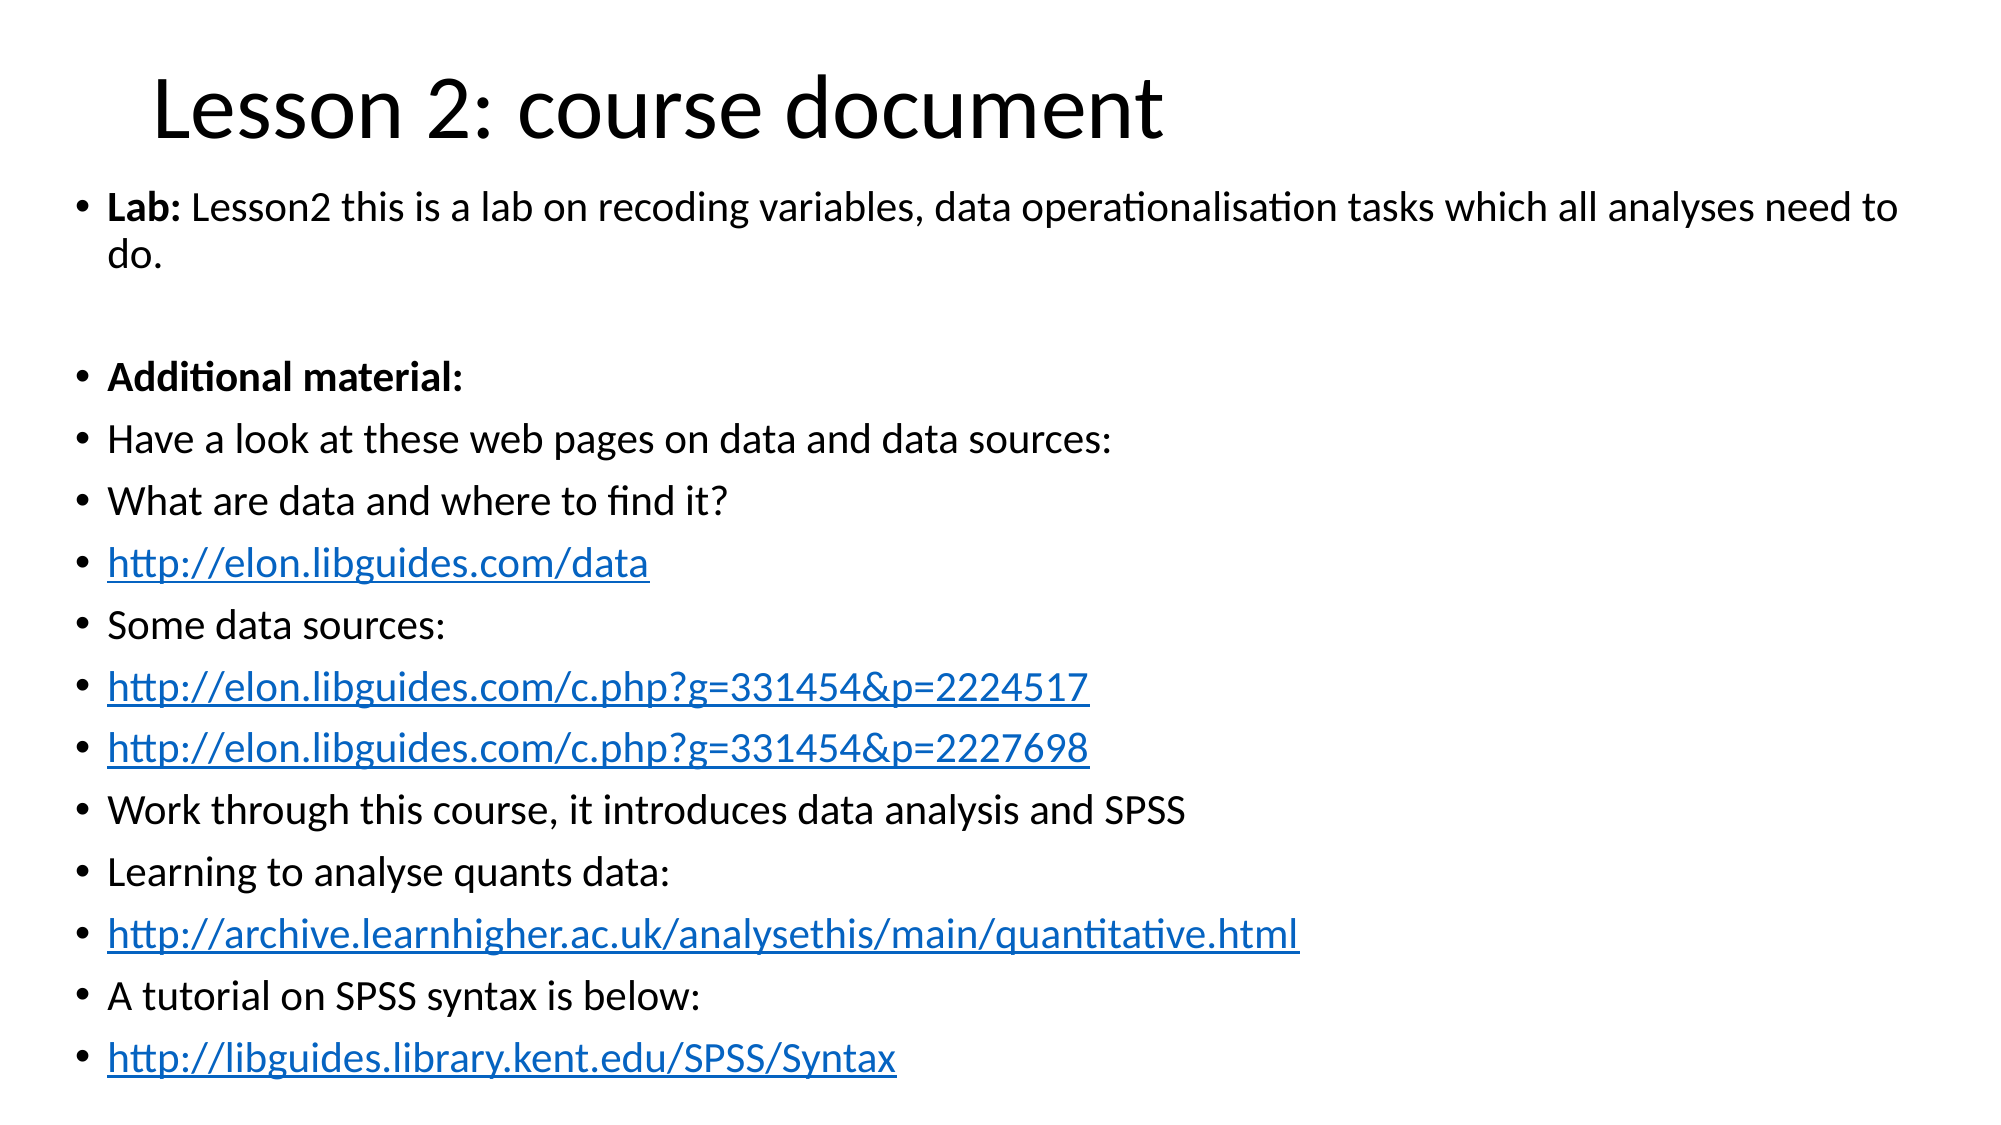

# Lesson 2: course document
Lab: Lesson2 this is a lab on recoding variables, data operationalisation tasks which all analyses need to do.

Additional material:
Have a look at these web pages on data and data sources:
What are data and where to find it?
http://elon.libguides.com/data
Some data sources:
http://elon.libguides.com/c.php?g=331454&p=2224517
http://elon.libguides.com/c.php?g=331454&p=2227698
Work through this course, it introduces data analysis and SPSS
Learning to analyse quants data:
http://archive.learnhigher.ac.uk/analysethis/main/quantitative.html
A tutorial on SPSS syntax is below:
http://libguides.library.kent.edu/SPSS/Syntax